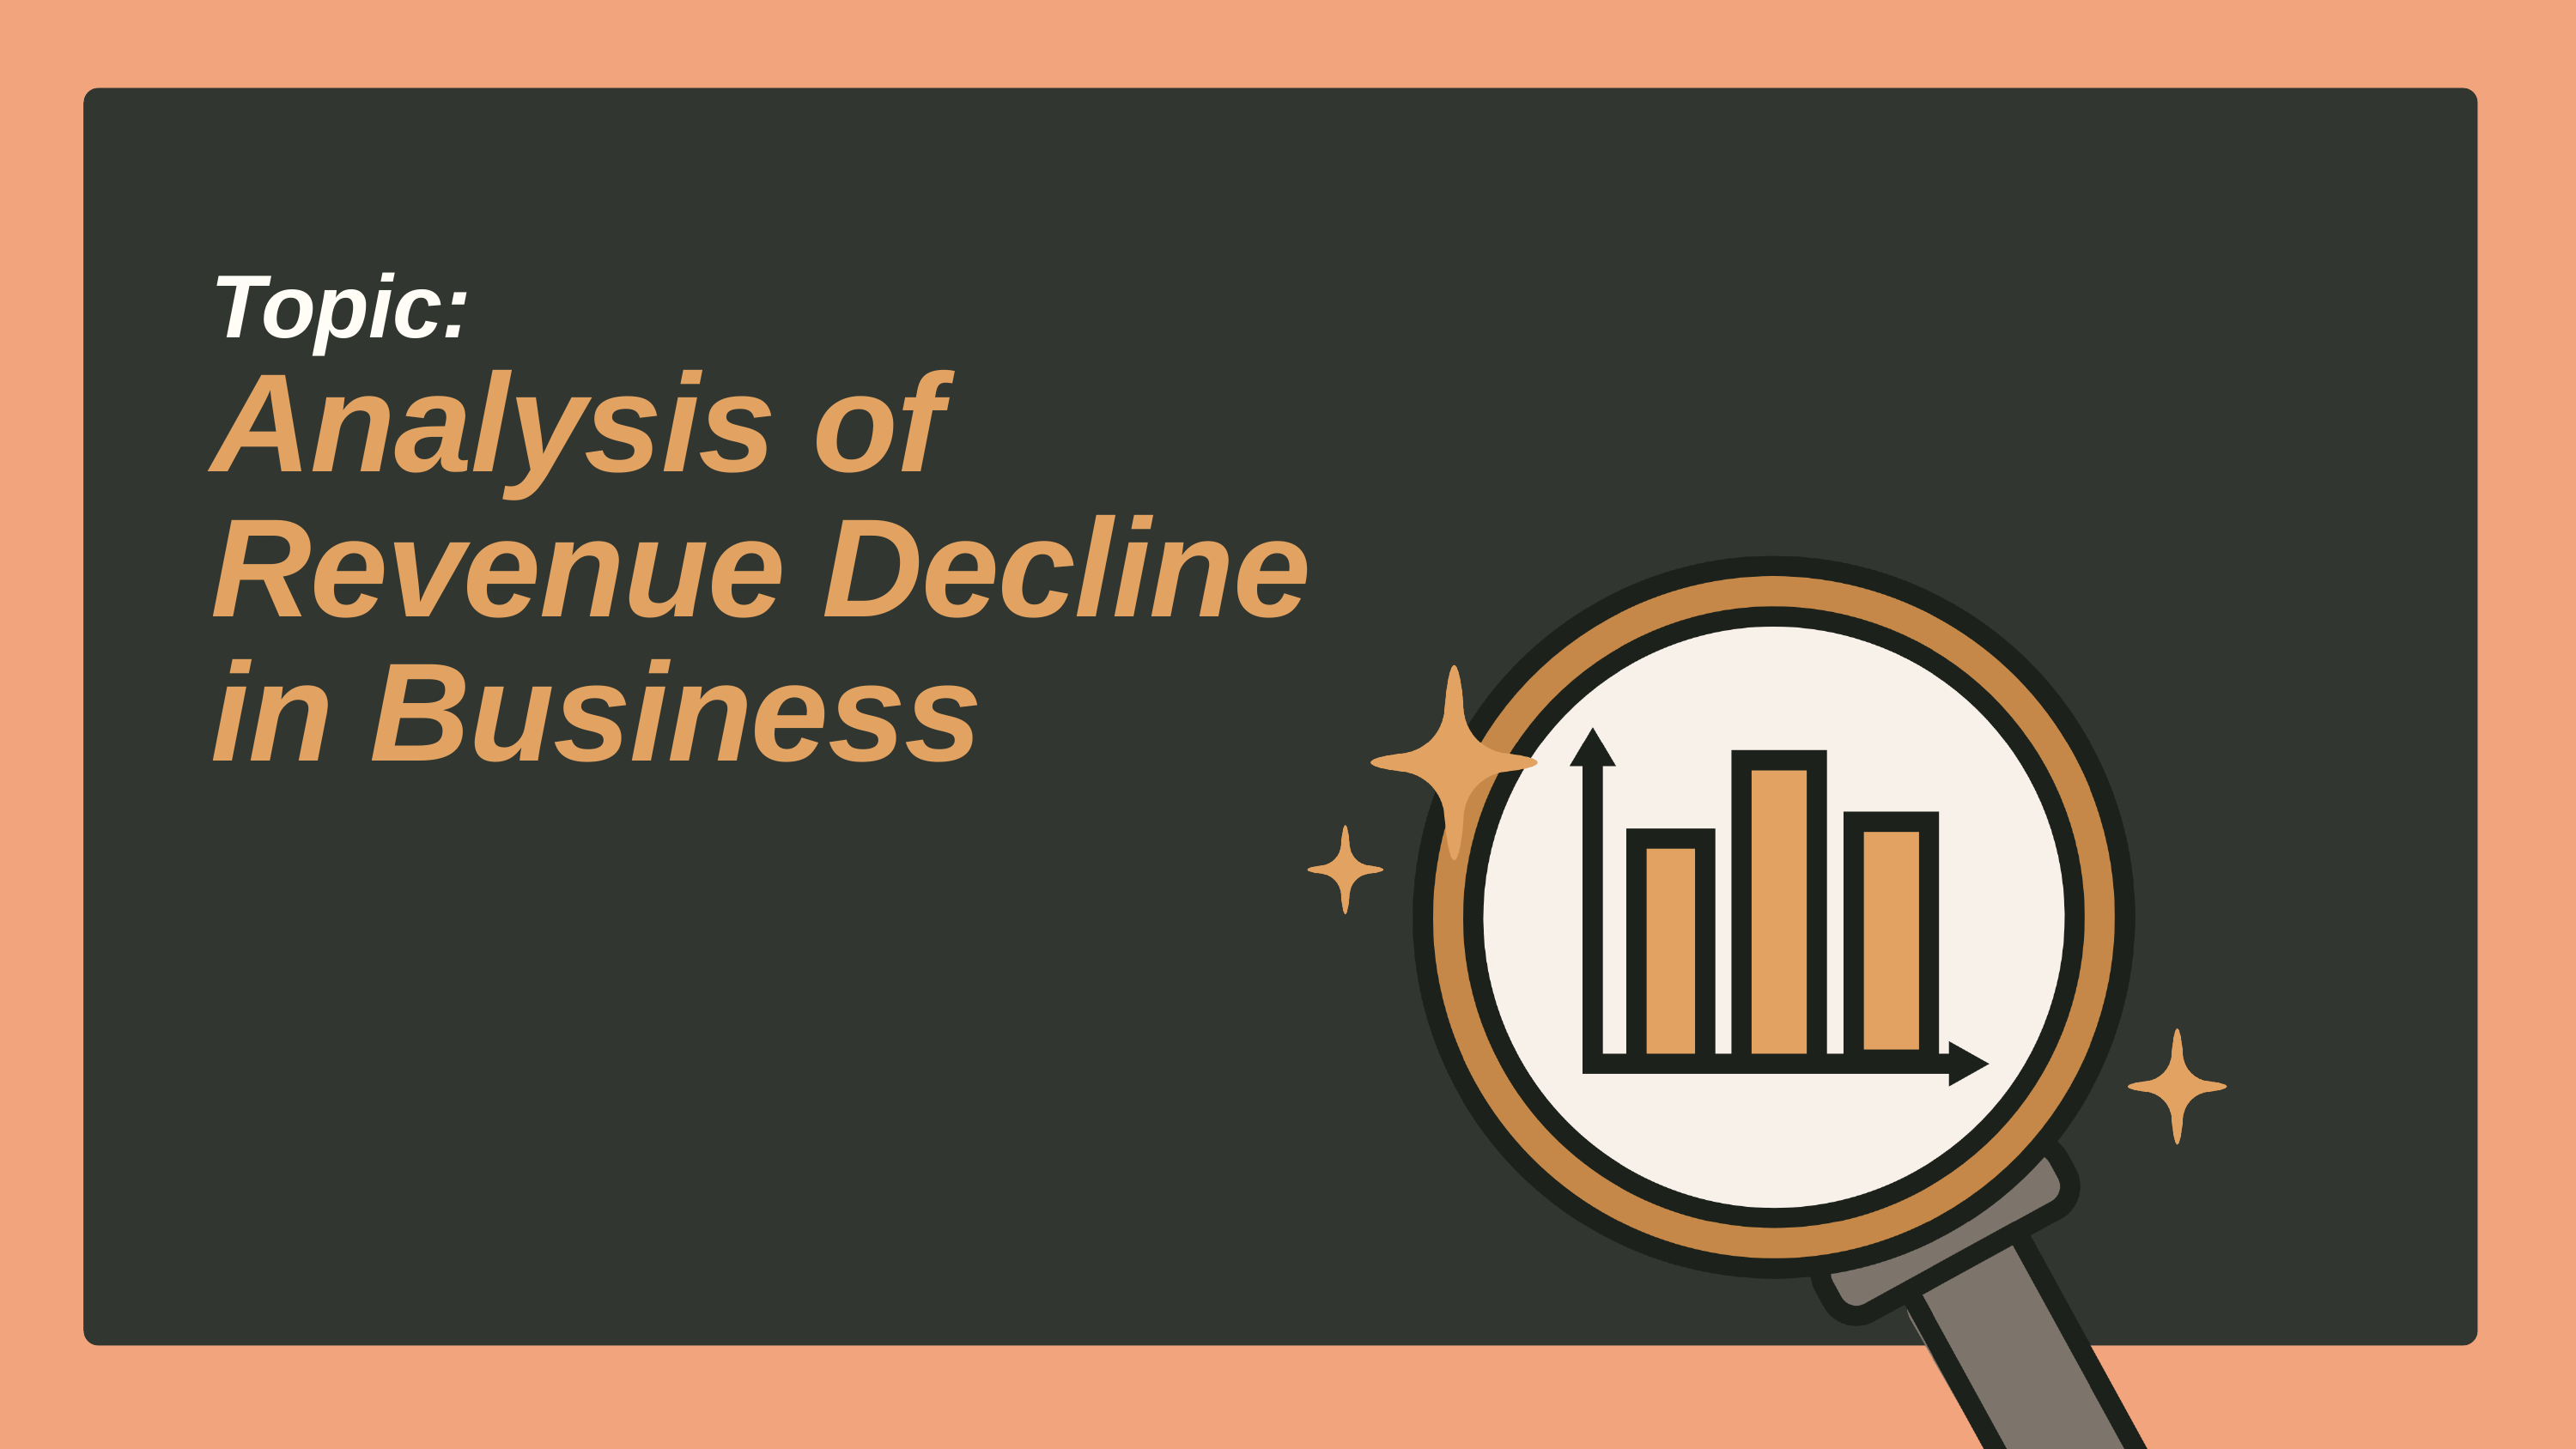

Topic:
Analysis of Revenue Decline in Business